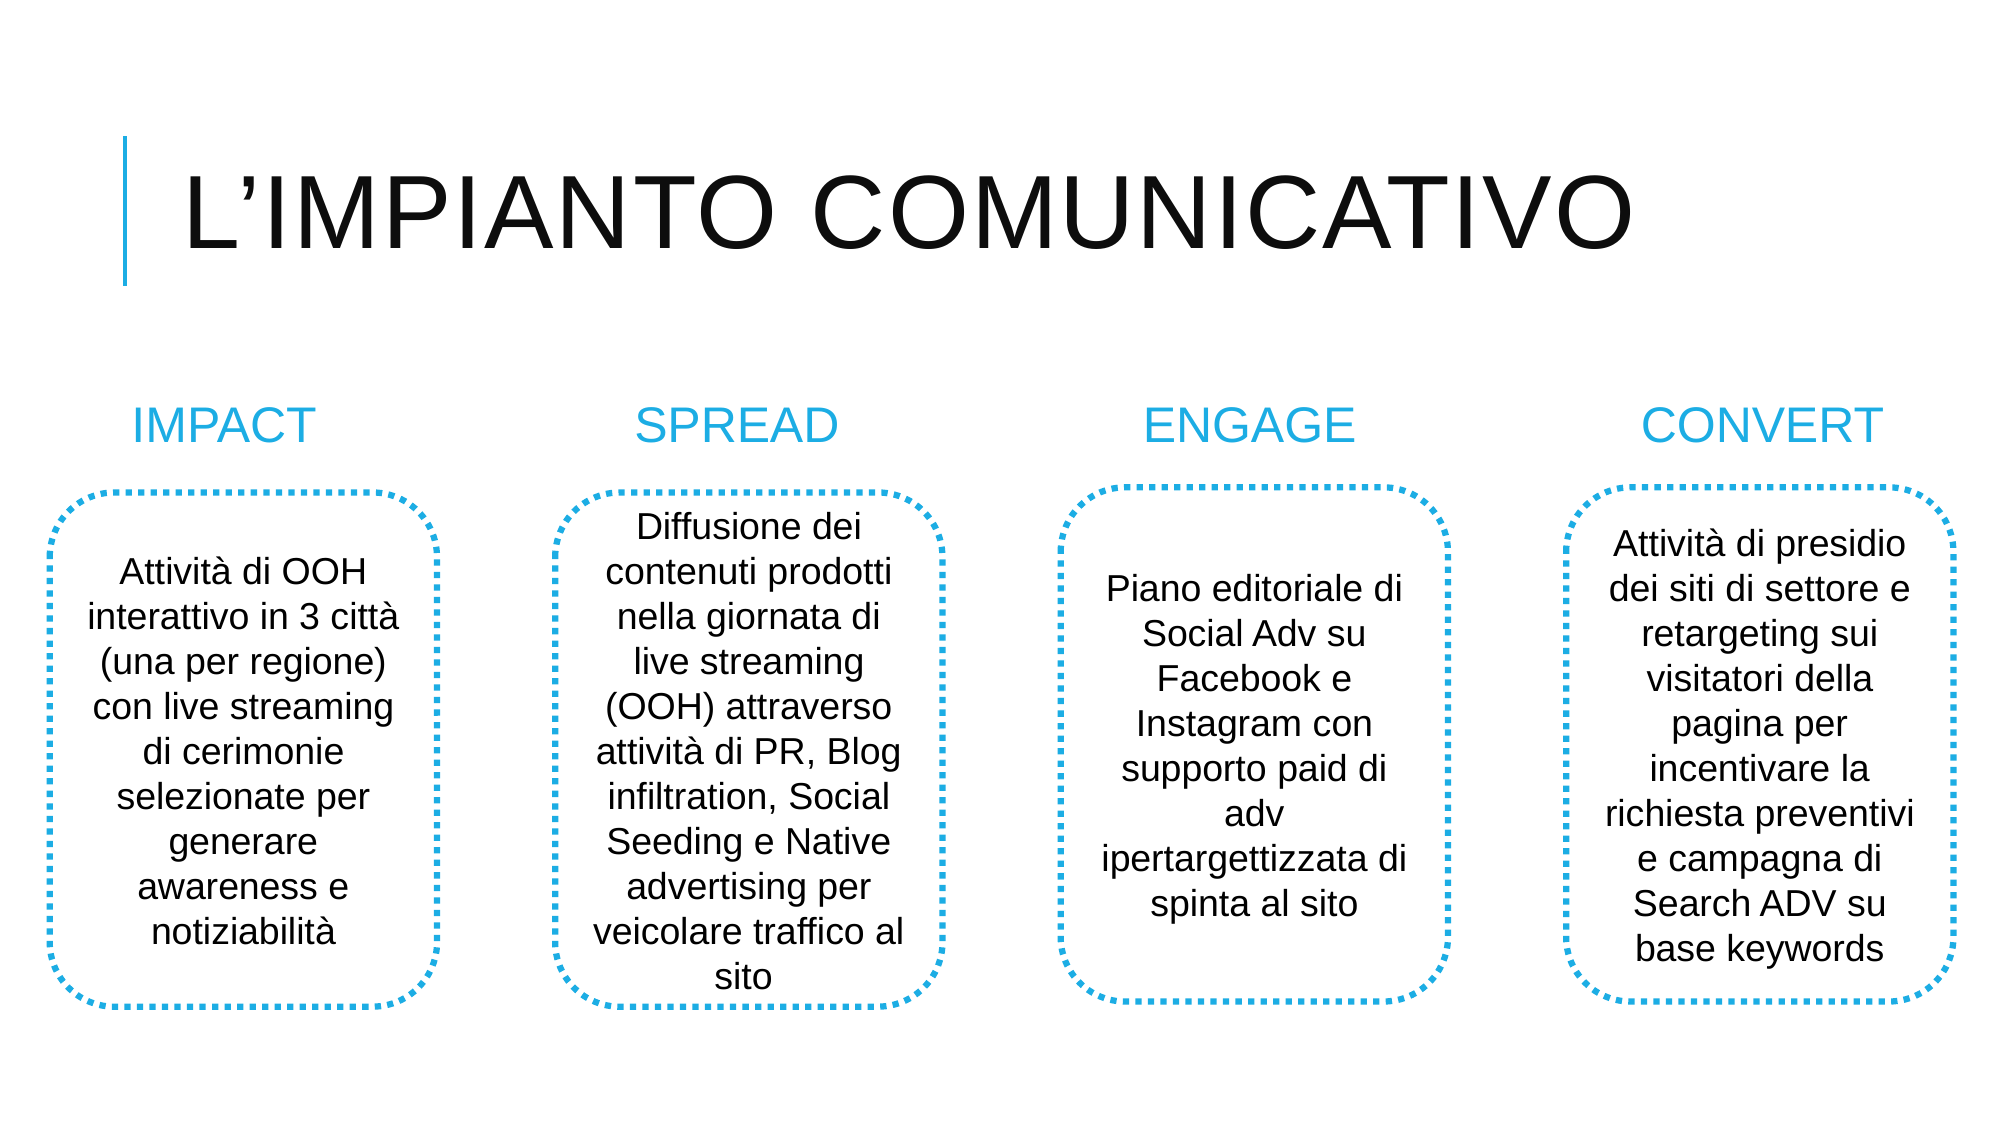

# L’impianto comunicativo
IMPACT
SPREAD
ENGAGE
CONVERT
Attività di presidio dei siti di settore e retargeting sui visitatori della pagina per incentivare la richiesta preventivi e campagna di Search ADV su base keywords
Piano editoriale di Social Adv su Facebook e Instagram con supporto paid di adv ipertargettizzata di spinta al sito
Attività di OOH interattivo in 3 città (una per regione) con live streaming di cerimonie selezionate per generare awareness e notiziabilità
Diffusione dei contenuti prodotti nella giornata di live streaming (OOH) attraverso attività di PR, Blog infiltration, Social Seeding e Native advertising per veicolare traffico al sito